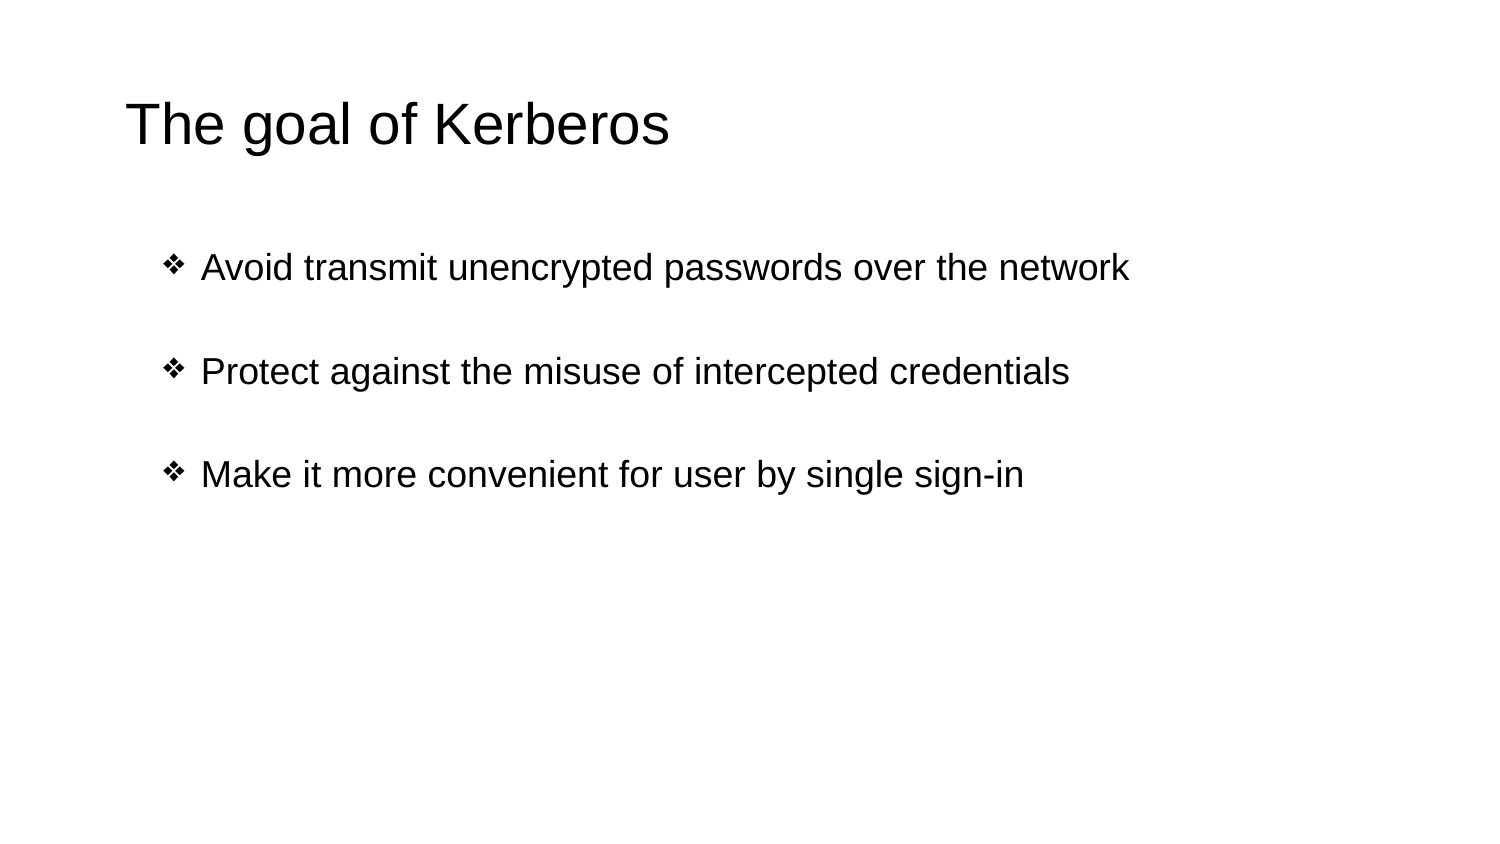

# The goal of Kerberos

Avoid transmit unencrypted passwords over the network

Protect against the misuse of intercepted credentials

Make it more convenient for user by single sign-in